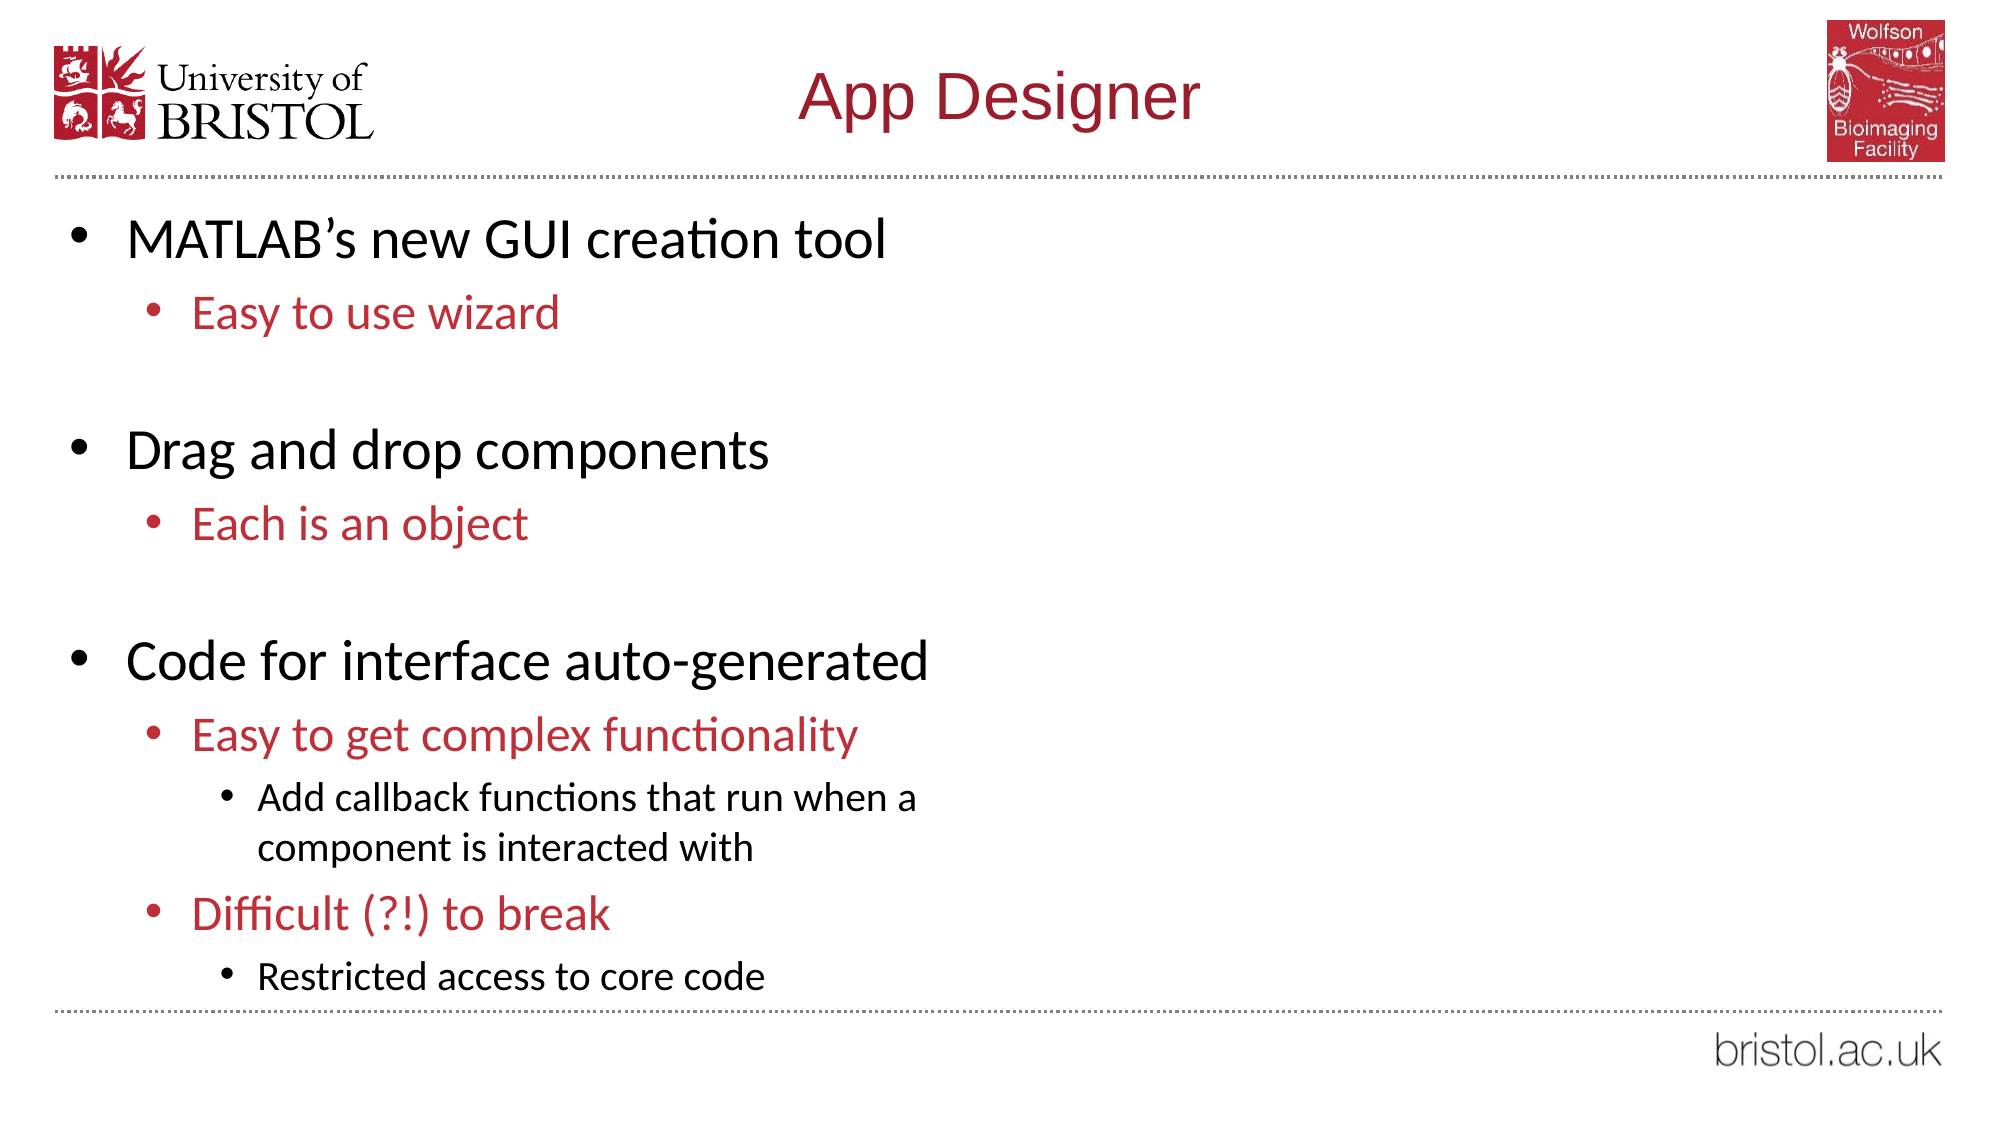

# App Designer
MATLAB’s new GUI creation tool
Easy to use wizard

Drag and drop components
Each is an object

Code for interface auto-generated
Easy to get complex functionality
Add callback functions that run when a component is interacted with
Difficult (?!) to break
Restricted access to core code